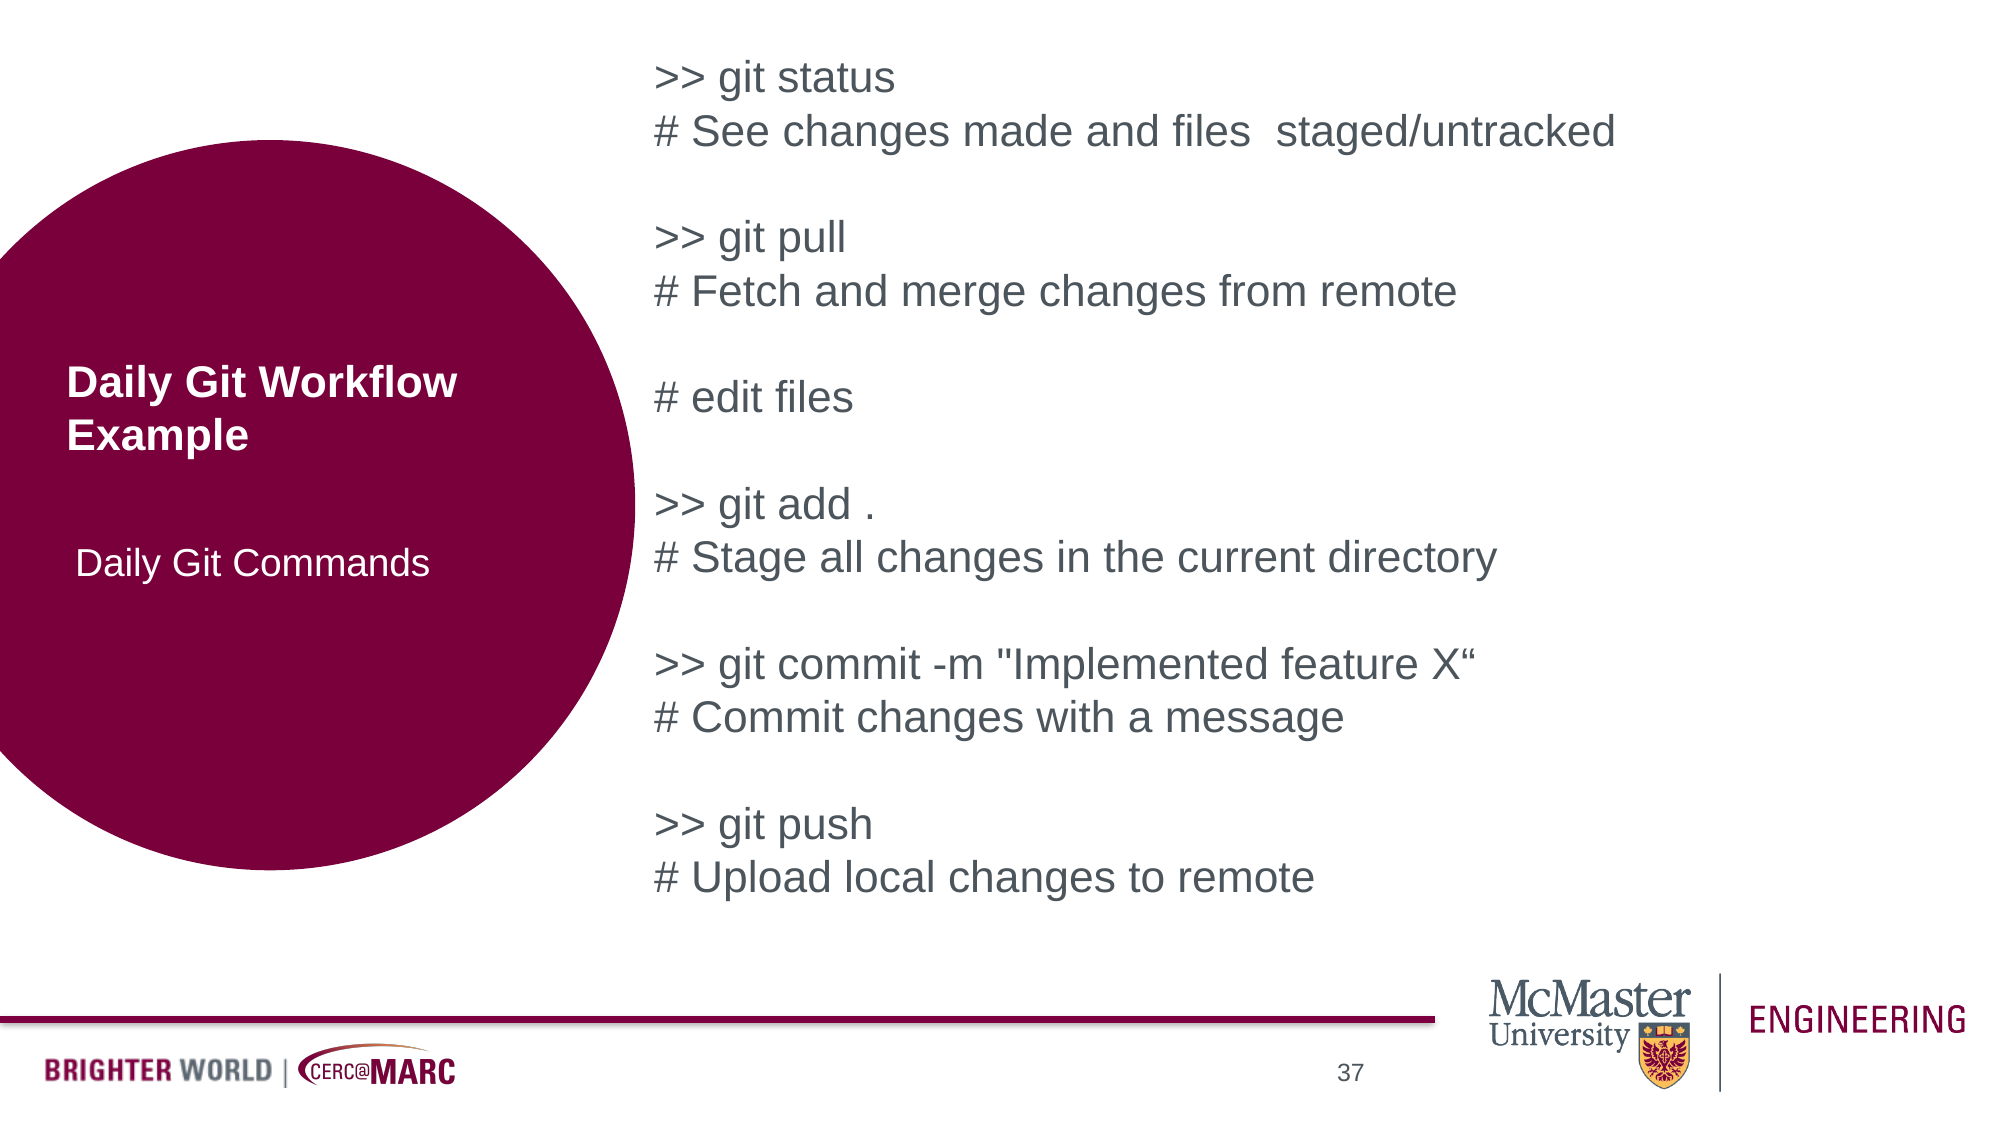

>> git status
# See changes made and files  staged/untracked
>> git pull
# Fetch and merge changes from remote

# edit files

>> git add .
# Stage all changes in the current directory
>> git commit -m "Implemented feature X“
# Commit changes with a message
>> git push
# Upload local changes to remote
# Daily Git Workflow Example
Daily Git Commands
37